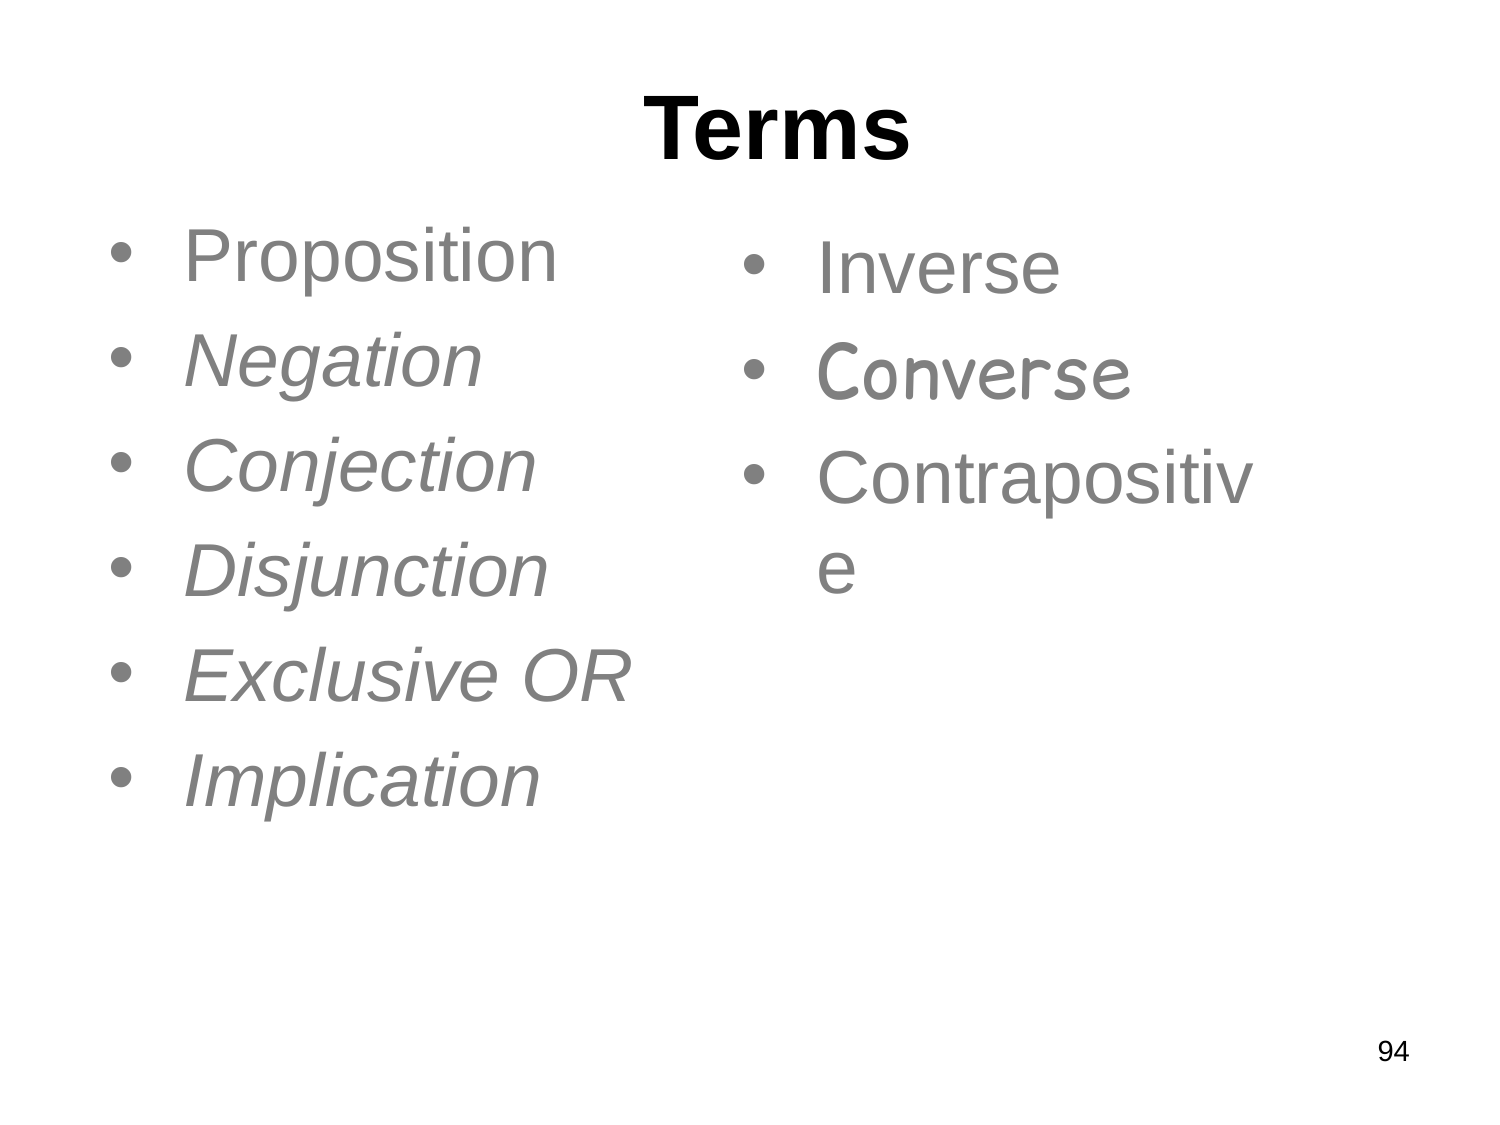

# Terms
Proposition
Negation
Conjection
Disjunction
Exclusive OR
Implication
Inverse
Converse
Contrapositive
94